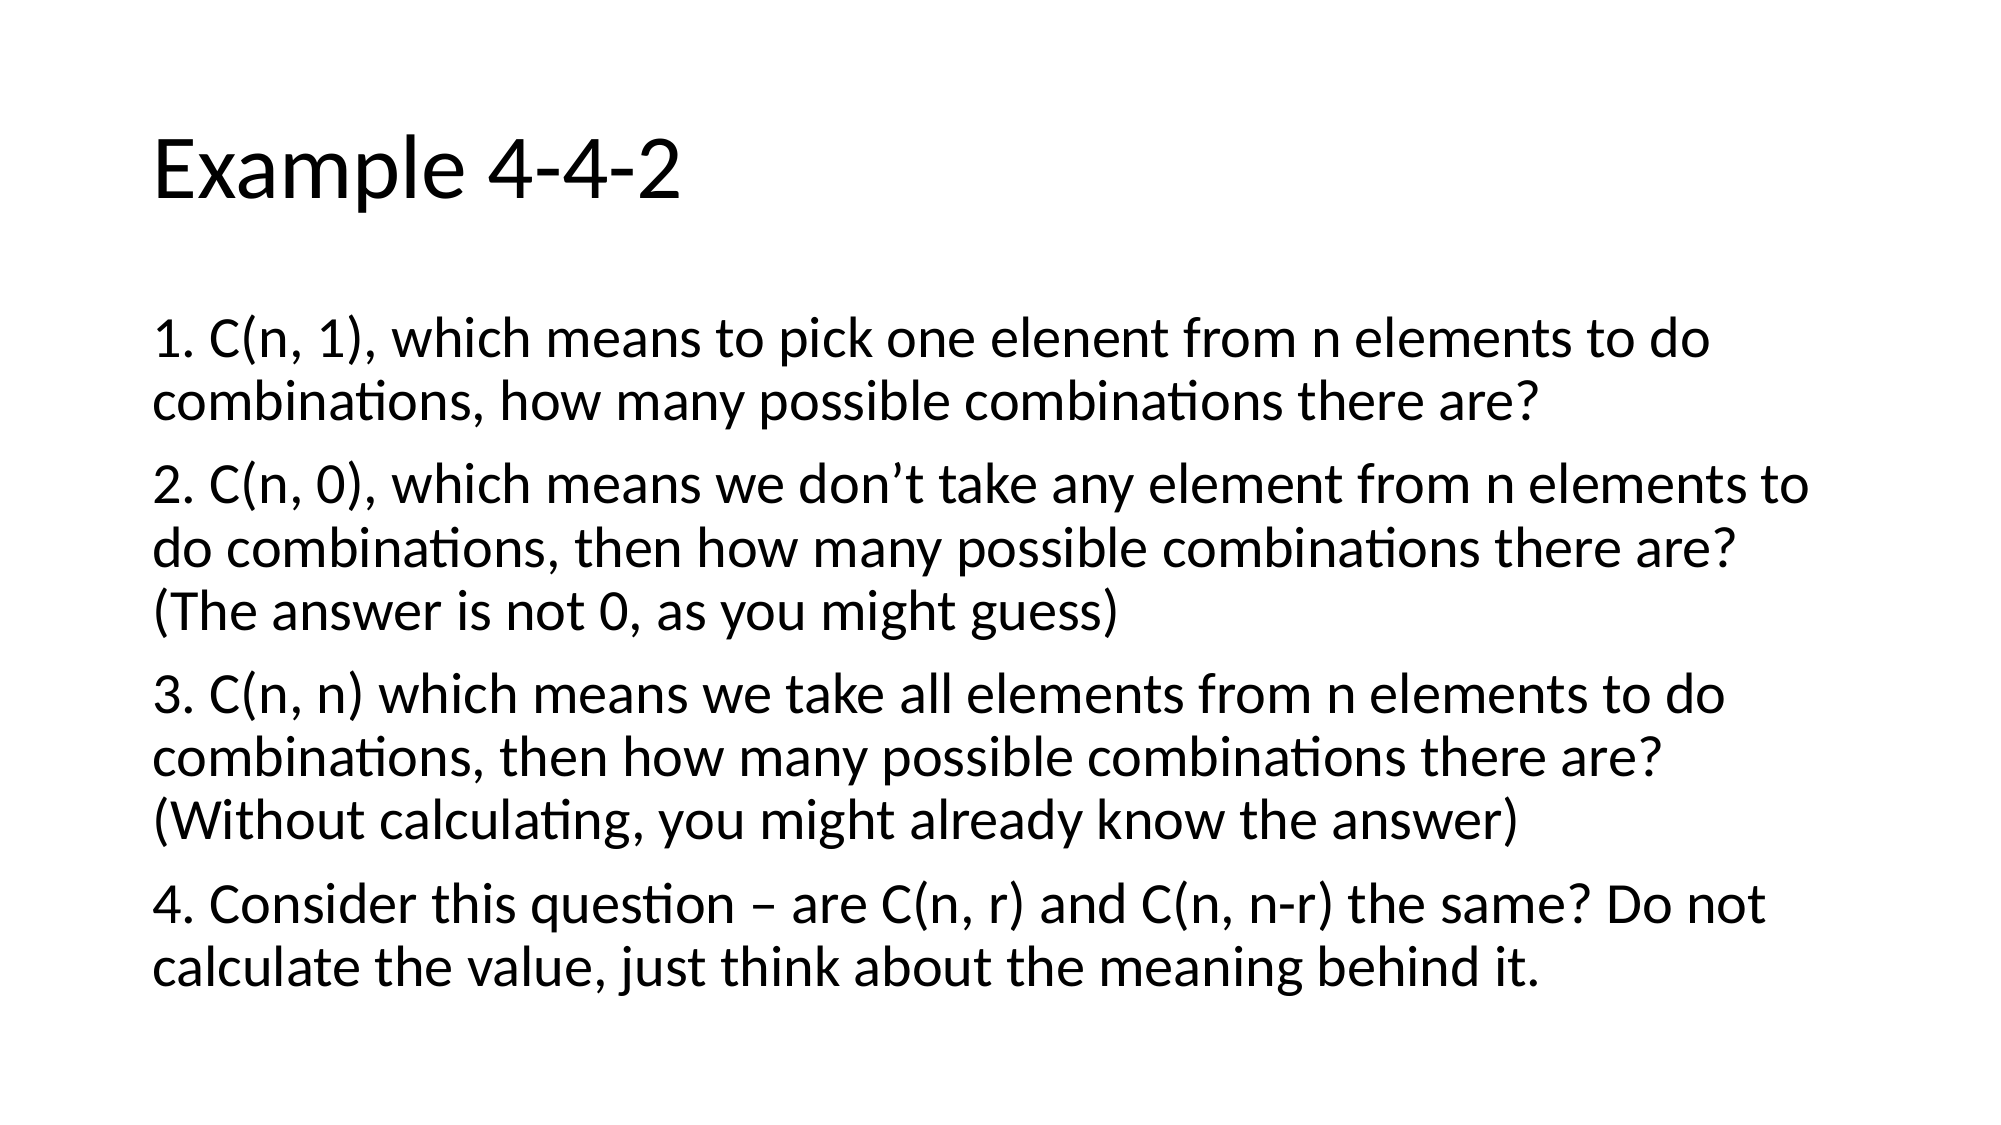

# Example 4-4-2
1. C(n, 1), which means to pick one elenent from n elements to do combinations, how many possible combinations there are?
2. C(n, 0), which means we don’t take any element from n elements to do combinations, then how many possible combinations there are? (The answer is not 0, as you might guess)
3. C(n, n) which means we take all elements from n elements to do combinations, then how many possible combinations there are? (Without calculating, you might already know the answer)
4. Consider this question – are C(n, r) and C(n, n-r) the same? Do not calculate the value, just think about the meaning behind it.